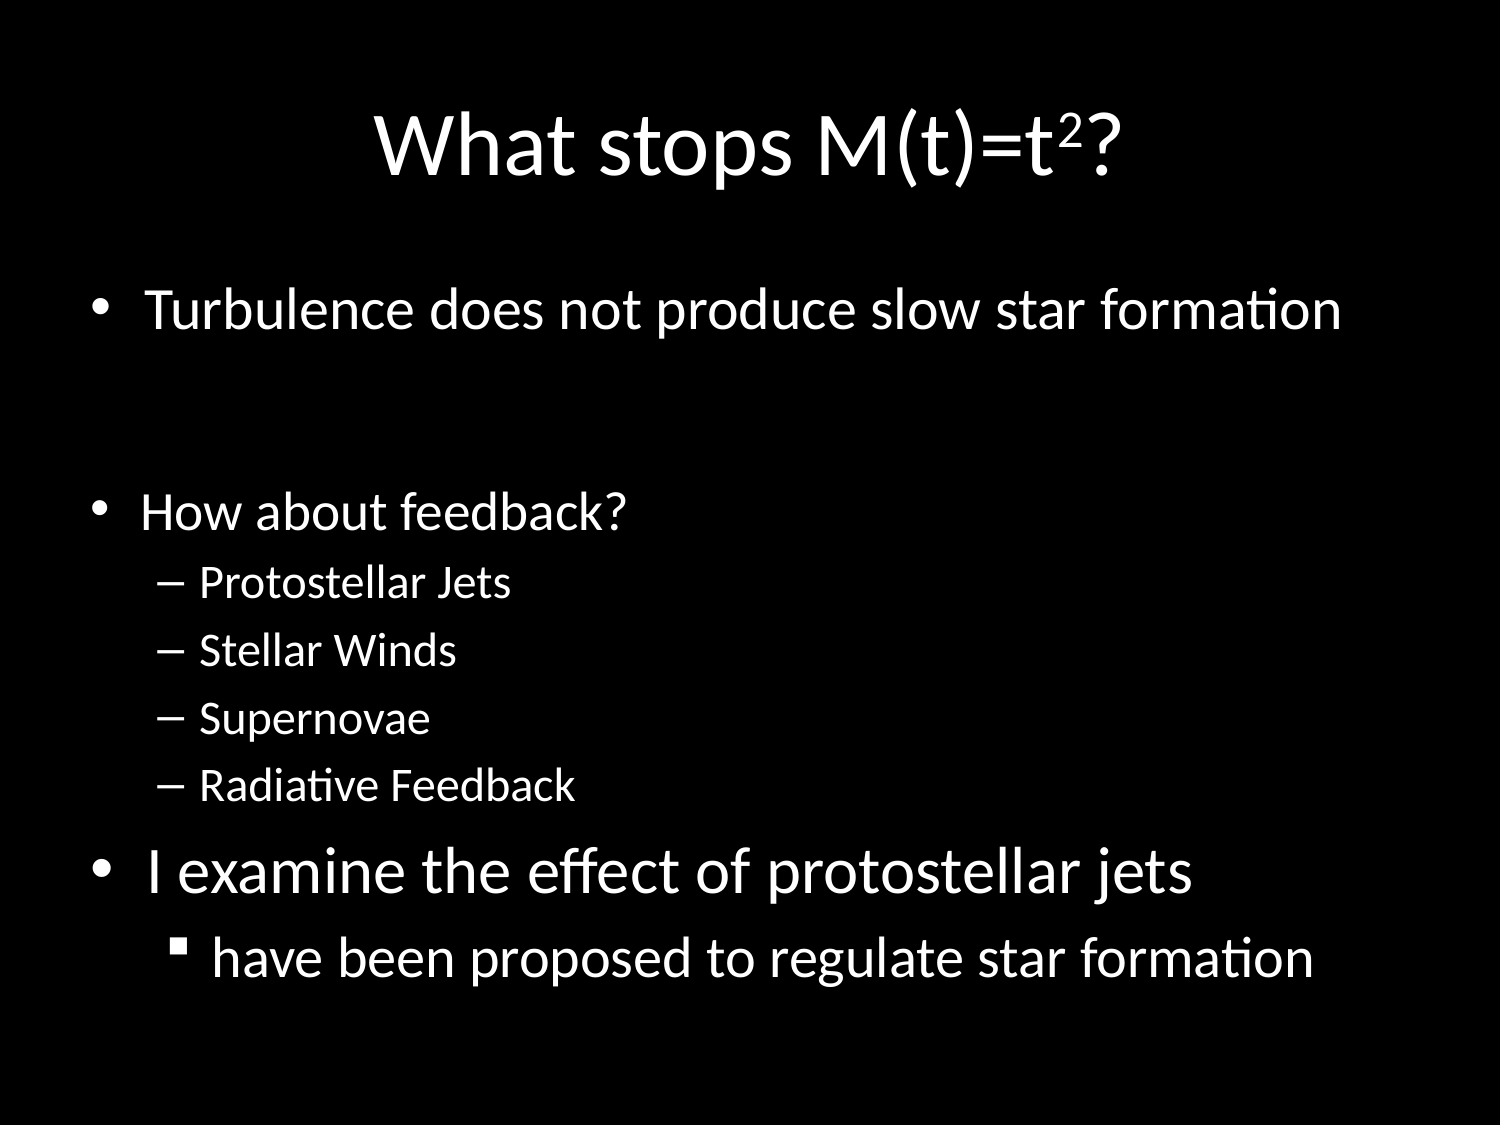

# What stops M(t)=t2?
Turbulence does not produce slow star formation
How about feedback?
Protostellar Jets
Stellar Winds
Supernovae
Radiative Feedback

I examine the effect of protostellar jets
have been proposed to regulate star formation